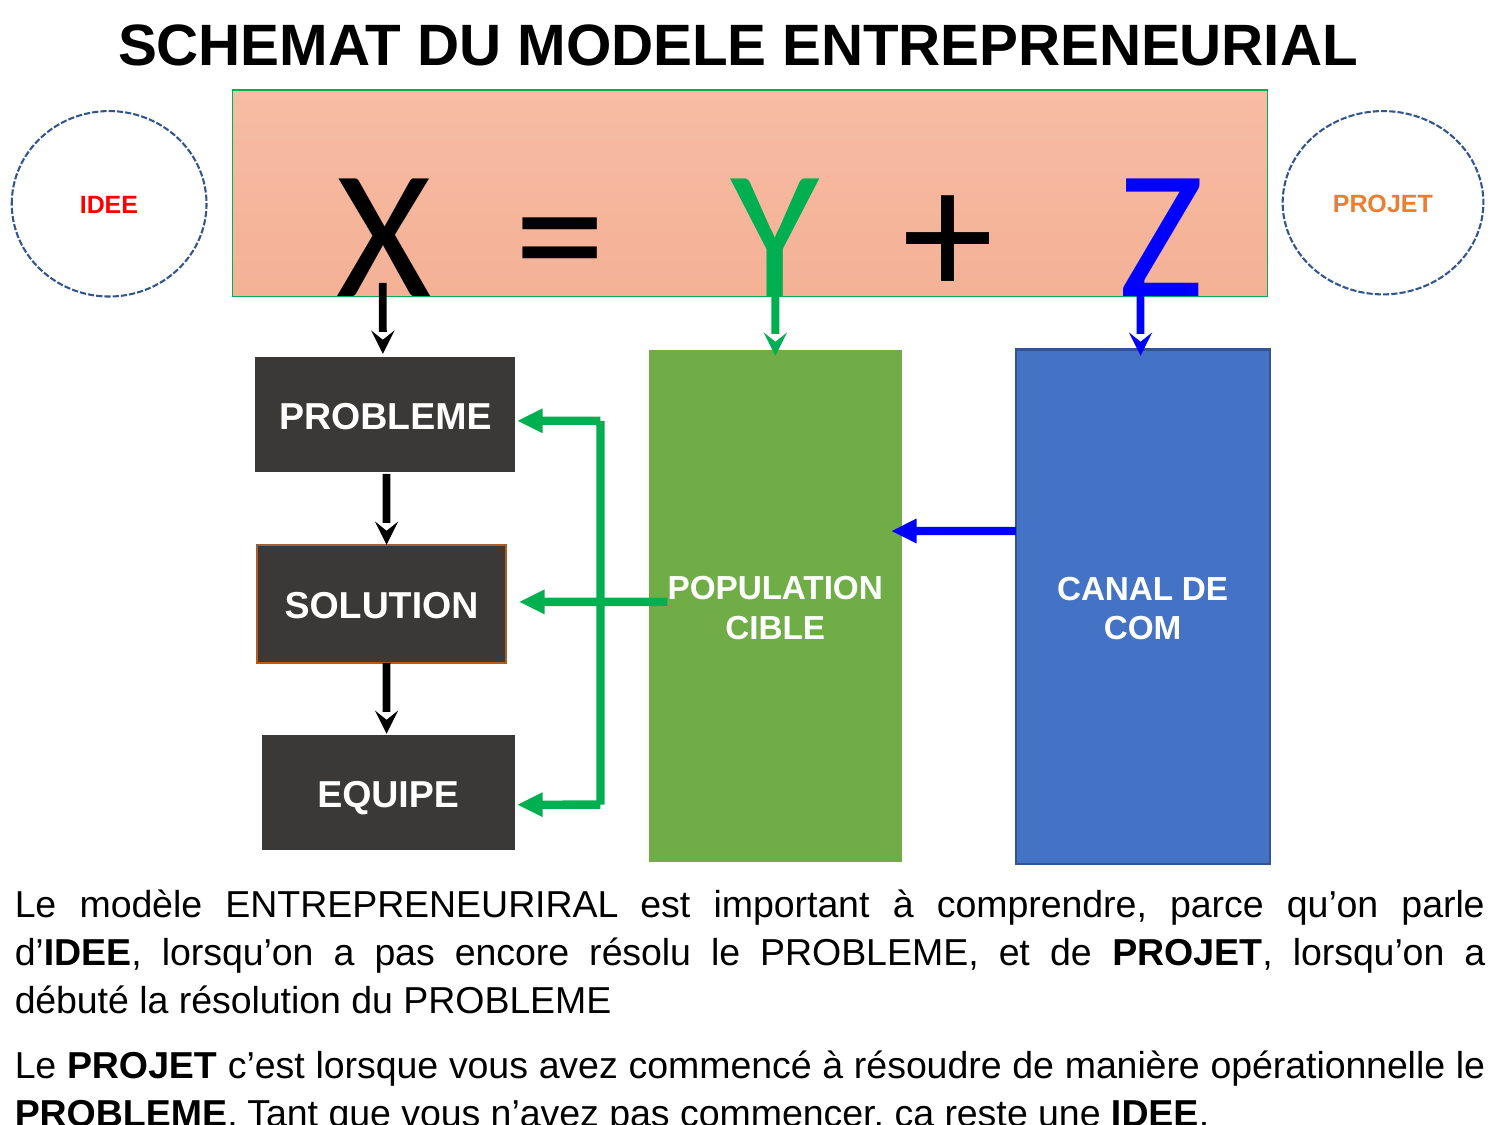

SCHEMAT DU MODELE ENTREPRENEURIAL
 X  =   Y  +   Z
IDEE
PROJET
POPULATION
CIBLE
CANAL DE COM
PROBLEME
SOLUTION
EQUIPE
Le modèle ENTREPRENEURIRAL est important à comprendre, parce qu’on parle d’IDEE, lorsqu’on a pas encore résolu le PROBLEME, et de PROJET, lorsqu’on a débuté la résolution du PROBLEME
Le PROJET c’est lorsque vous avez commencé à résoudre de manière opérationnelle le PROBLEME. Tant que vous n’avez pas commencer, ça reste une IDEE.